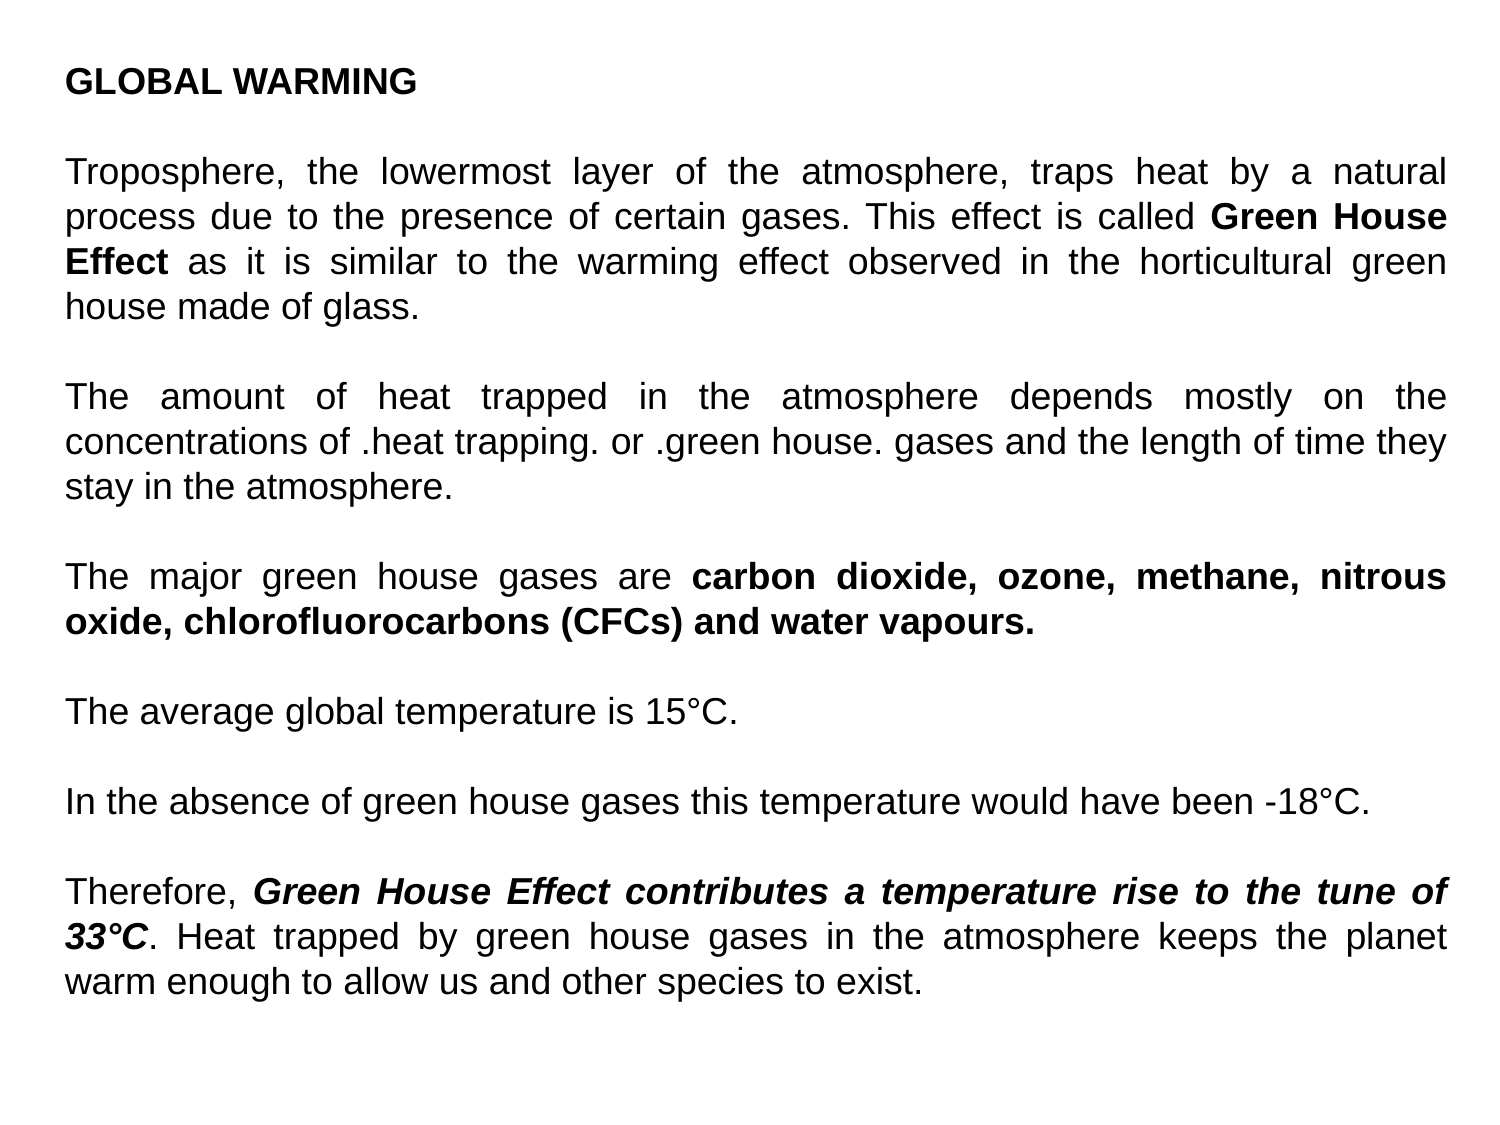

GLOBAL WARMING

Troposphere, the lowermost layer of the atmosphere, traps heat by a natural process due to the presence of certain gases. This effect is called Green House Effect as it is similar to the warming effect observed in the horticultural green house made of glass.

The amount of heat trapped in the atmosphere depends mostly on the concentrations of .heat trapping. or .green house. gases and the length of time they stay in the atmosphere.

The major green house gases are carbon dioxide, ozone, methane, nitrous oxide, chlorofluorocarbons (CFCs) and water vapours.

The average global temperature is 15°C.

In the absence of green house gases this temperature would have been -18°C.

Therefore, Green House Effect contributes a temperature rise to the tune of 33°C. Heat trapped by green house gases in the atmosphere keeps the planet warm enough to allow us and other species to exist.